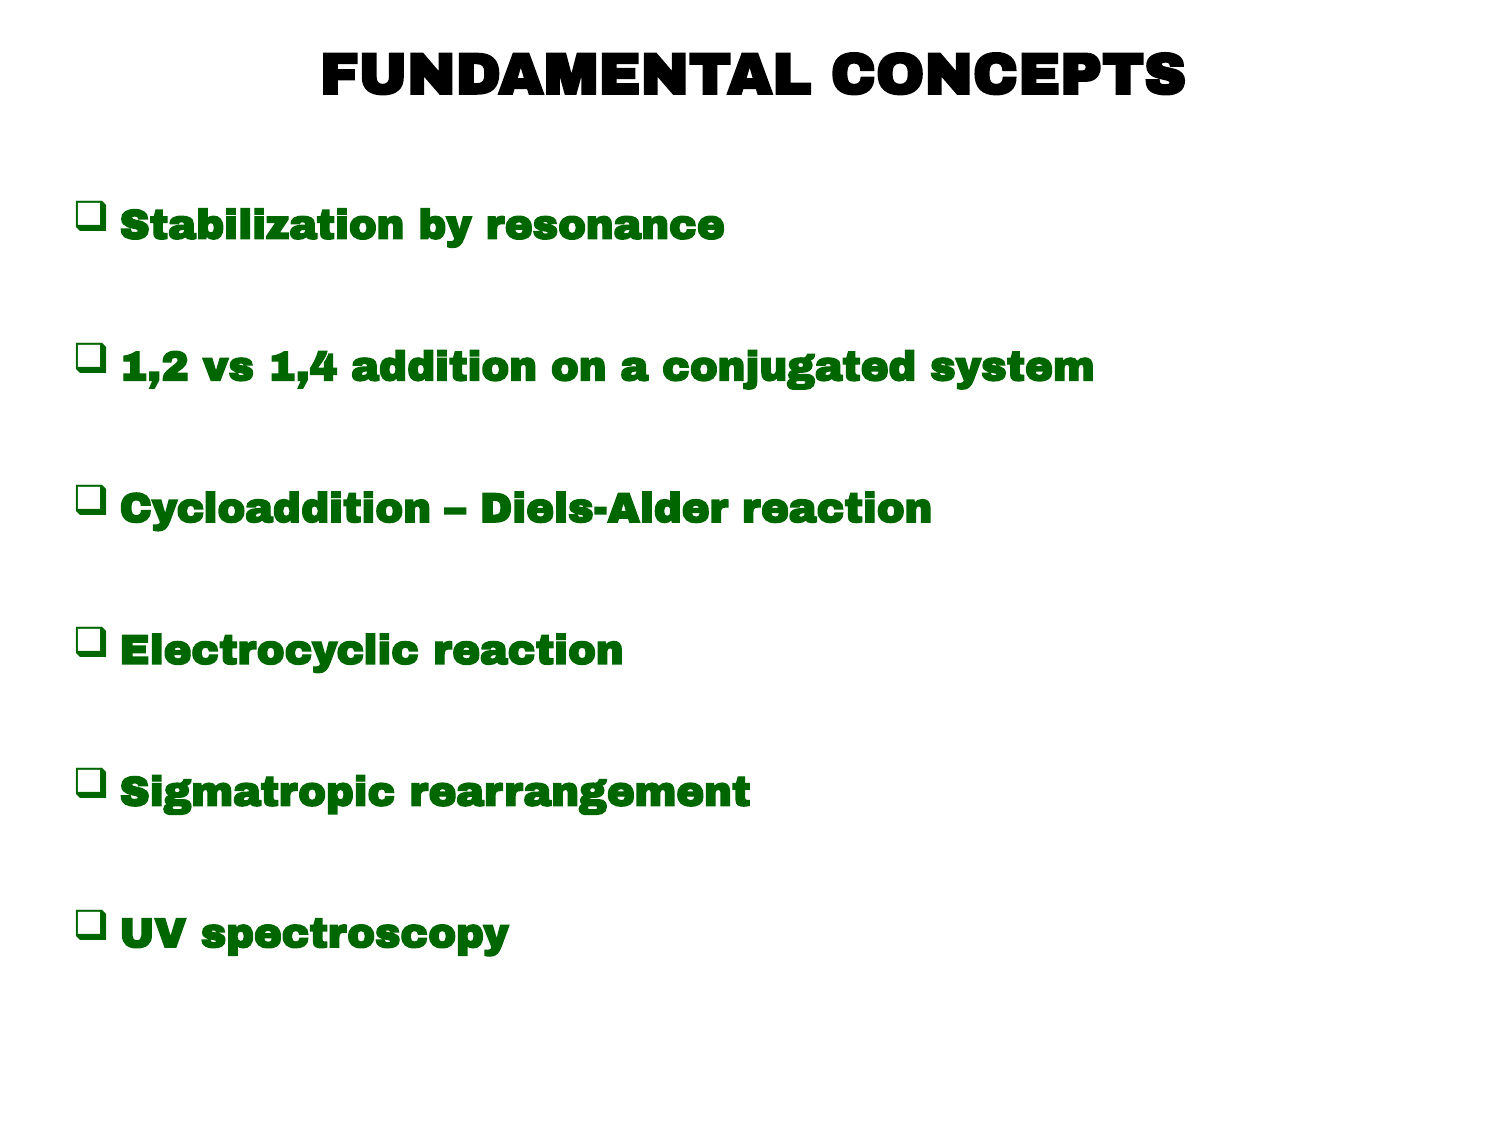

FUNDAMENTAL CONCEPTS

Stabilization by resonance

1,2 vs 1,4 addition on a conjugated system

Cycloaddition – Diels-Alder reaction

Electrocyclic reaction

Sigmatropic rearrangement

UV spectroscopy